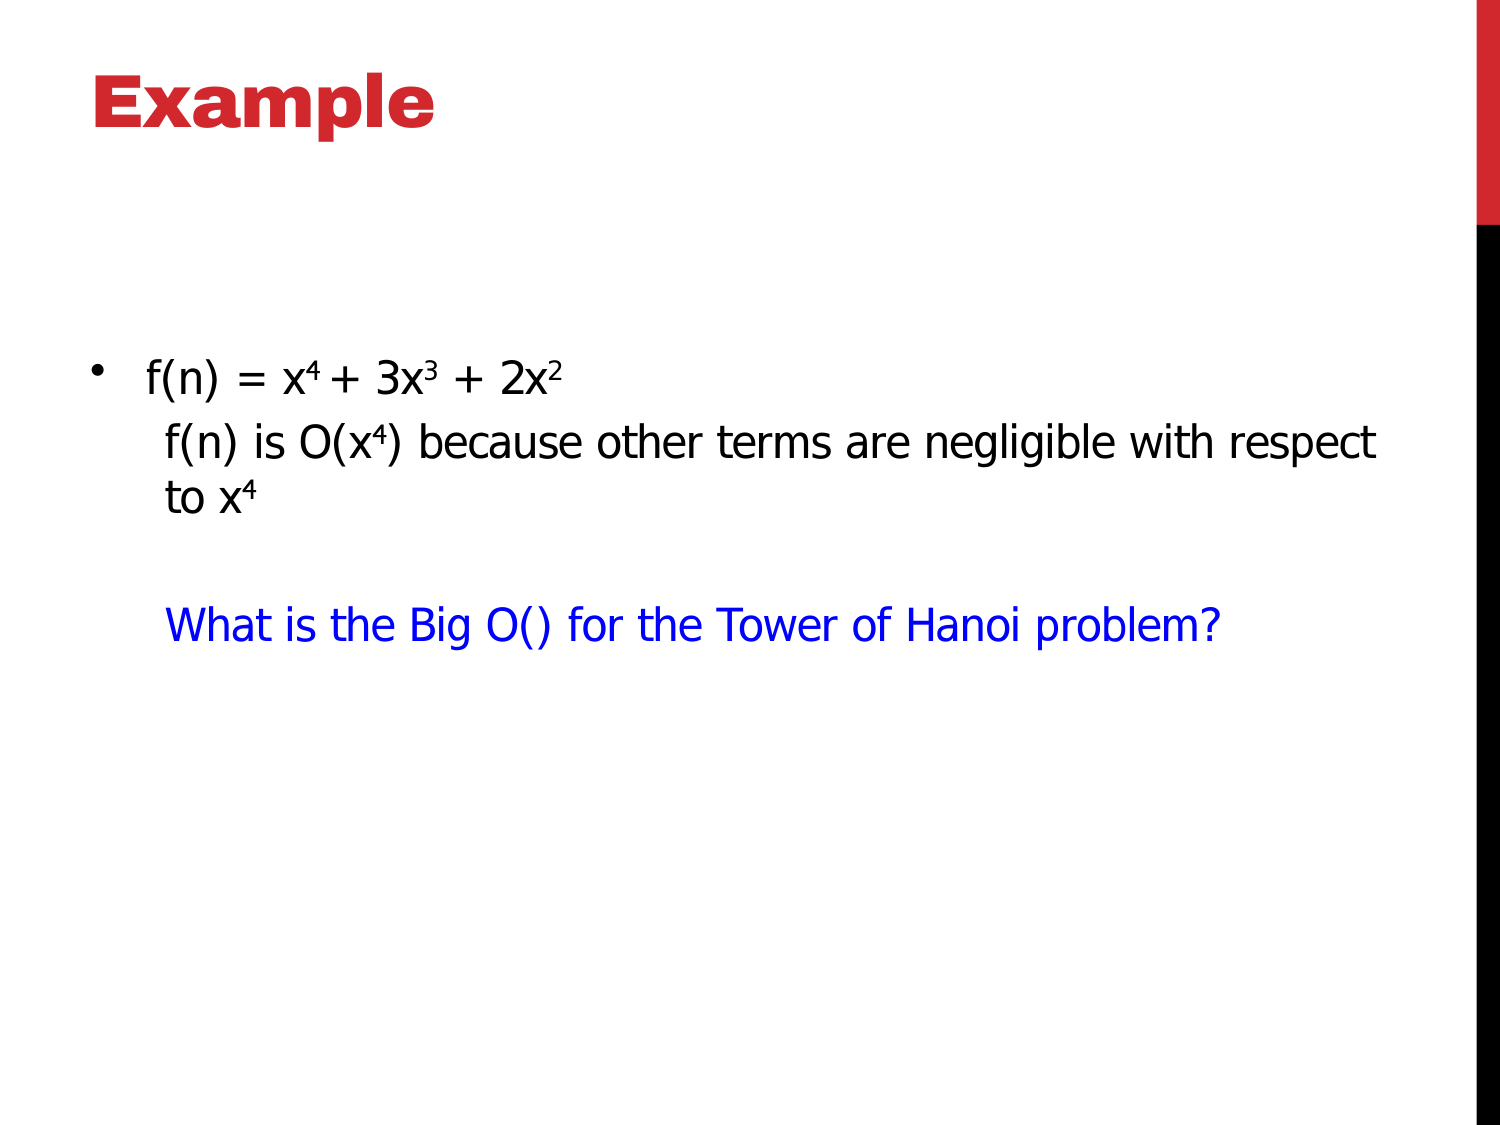

# Example

f(n) = x4 + 3x3 + 2x2
f(n) is O(x4) because other terms are negligible with respect to x4

What is the Big O() for the Tower of Hanoi problem?